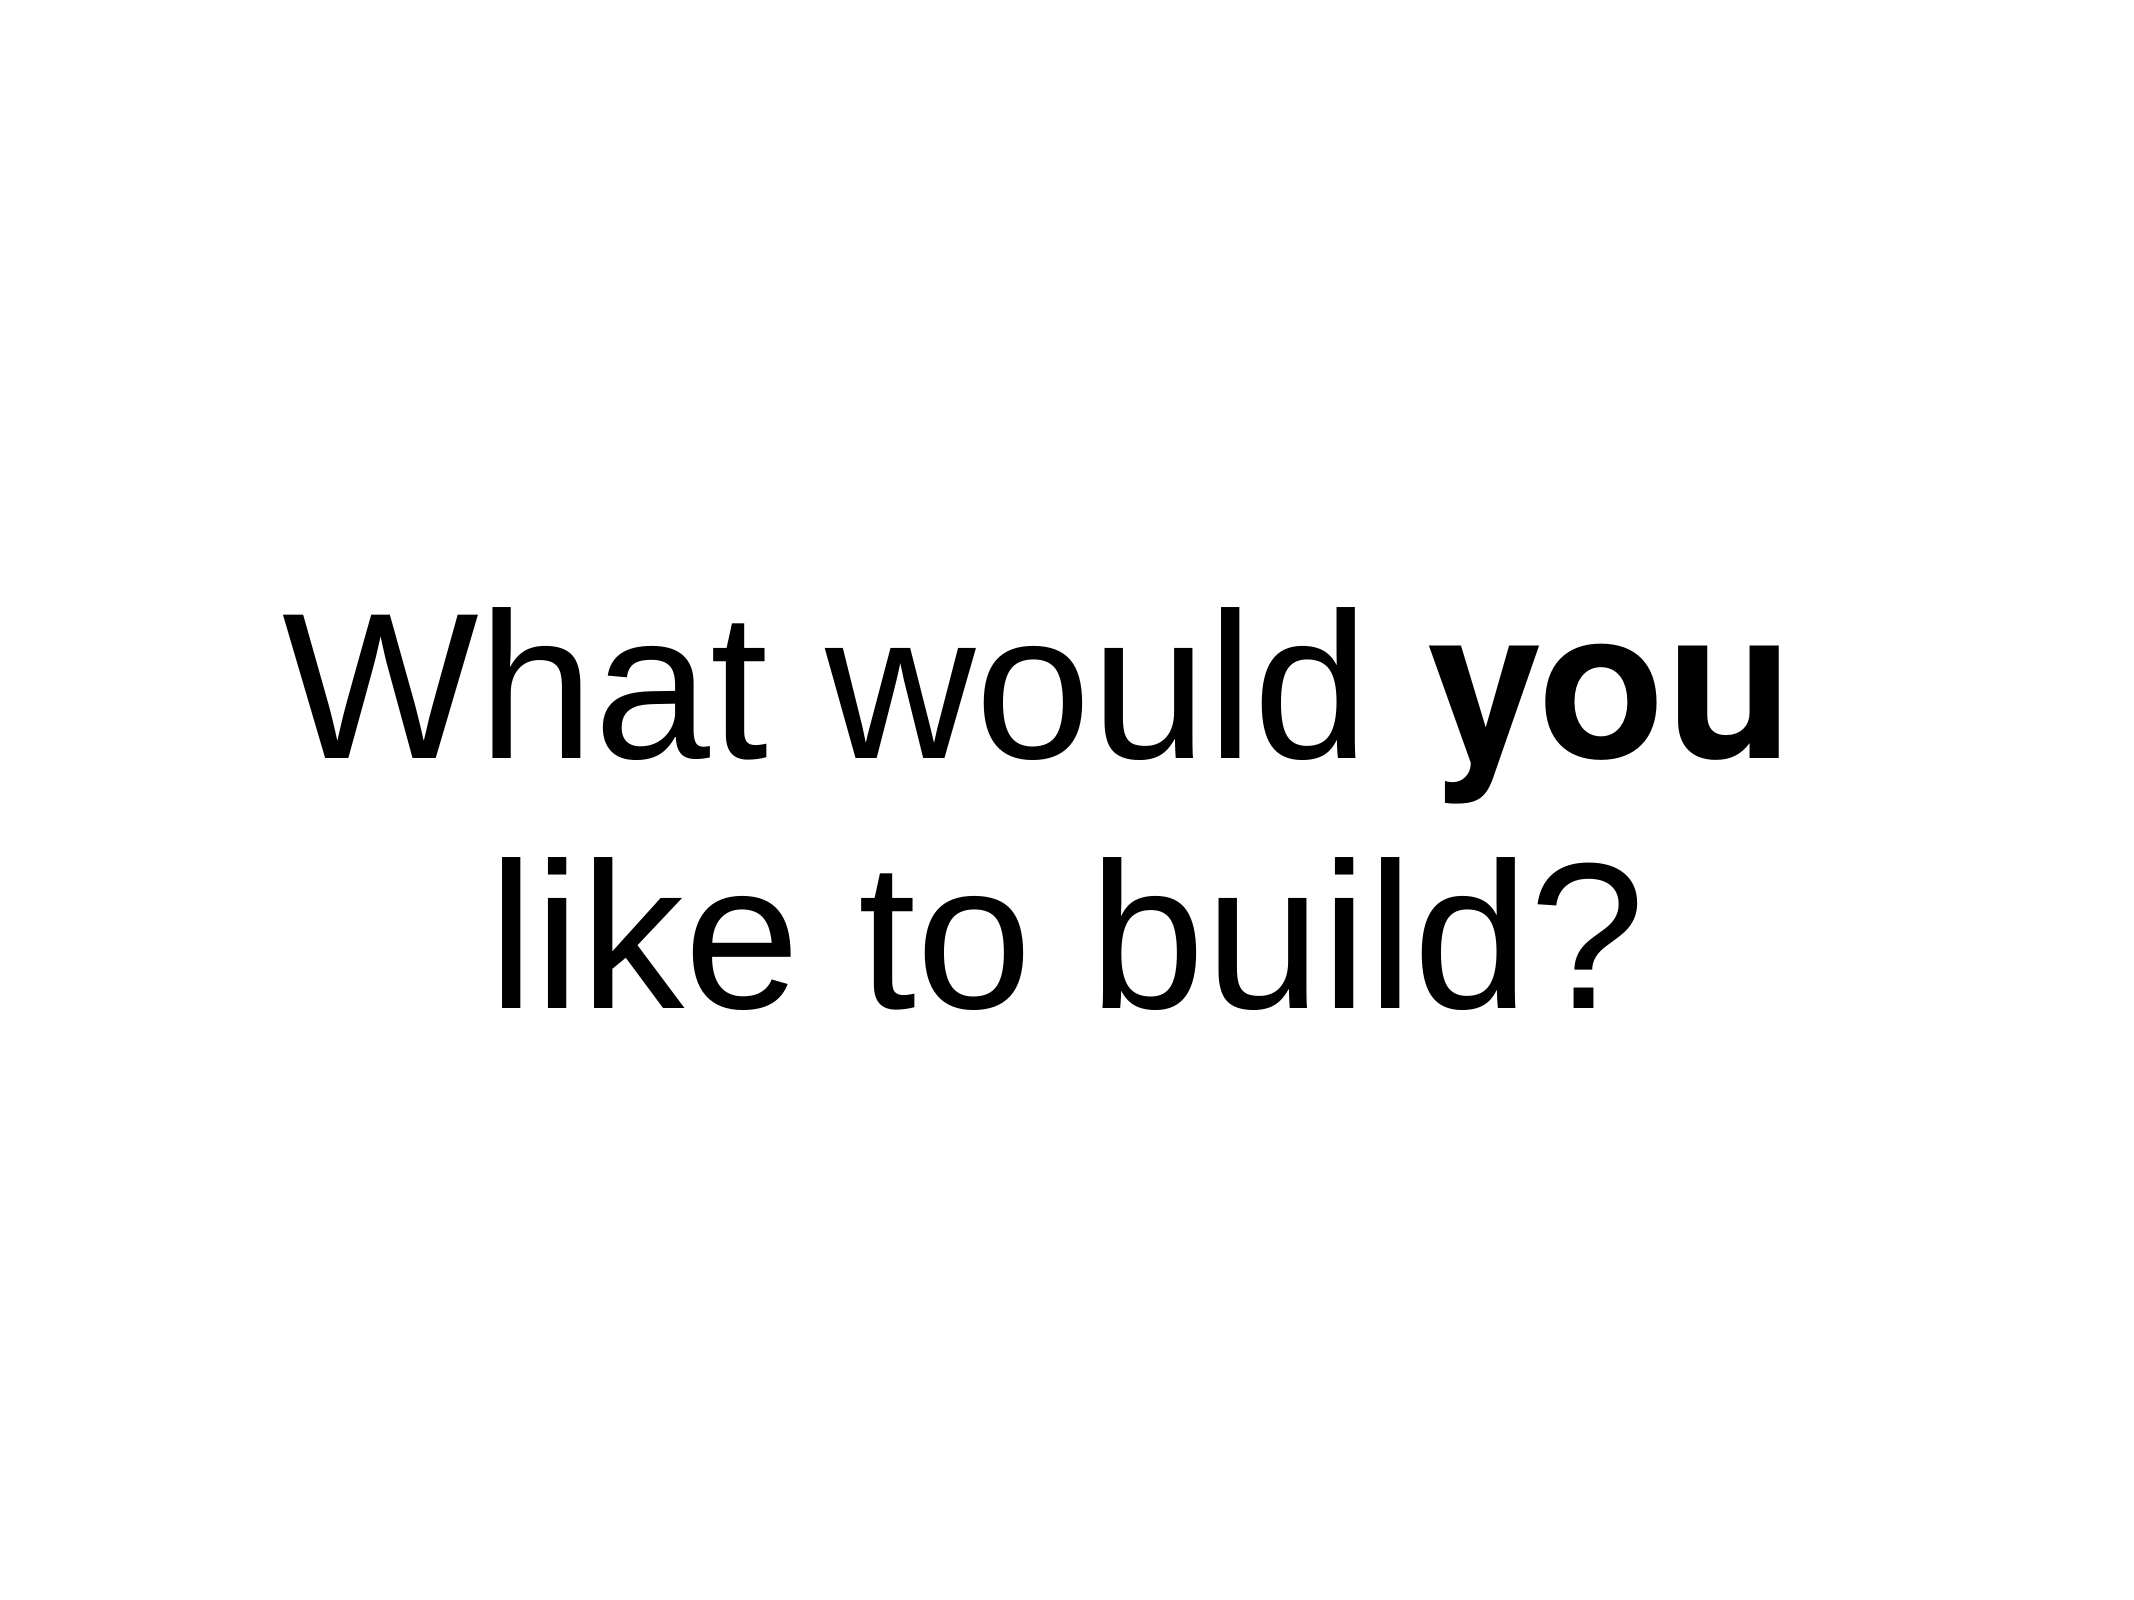

# What would you
like to build?